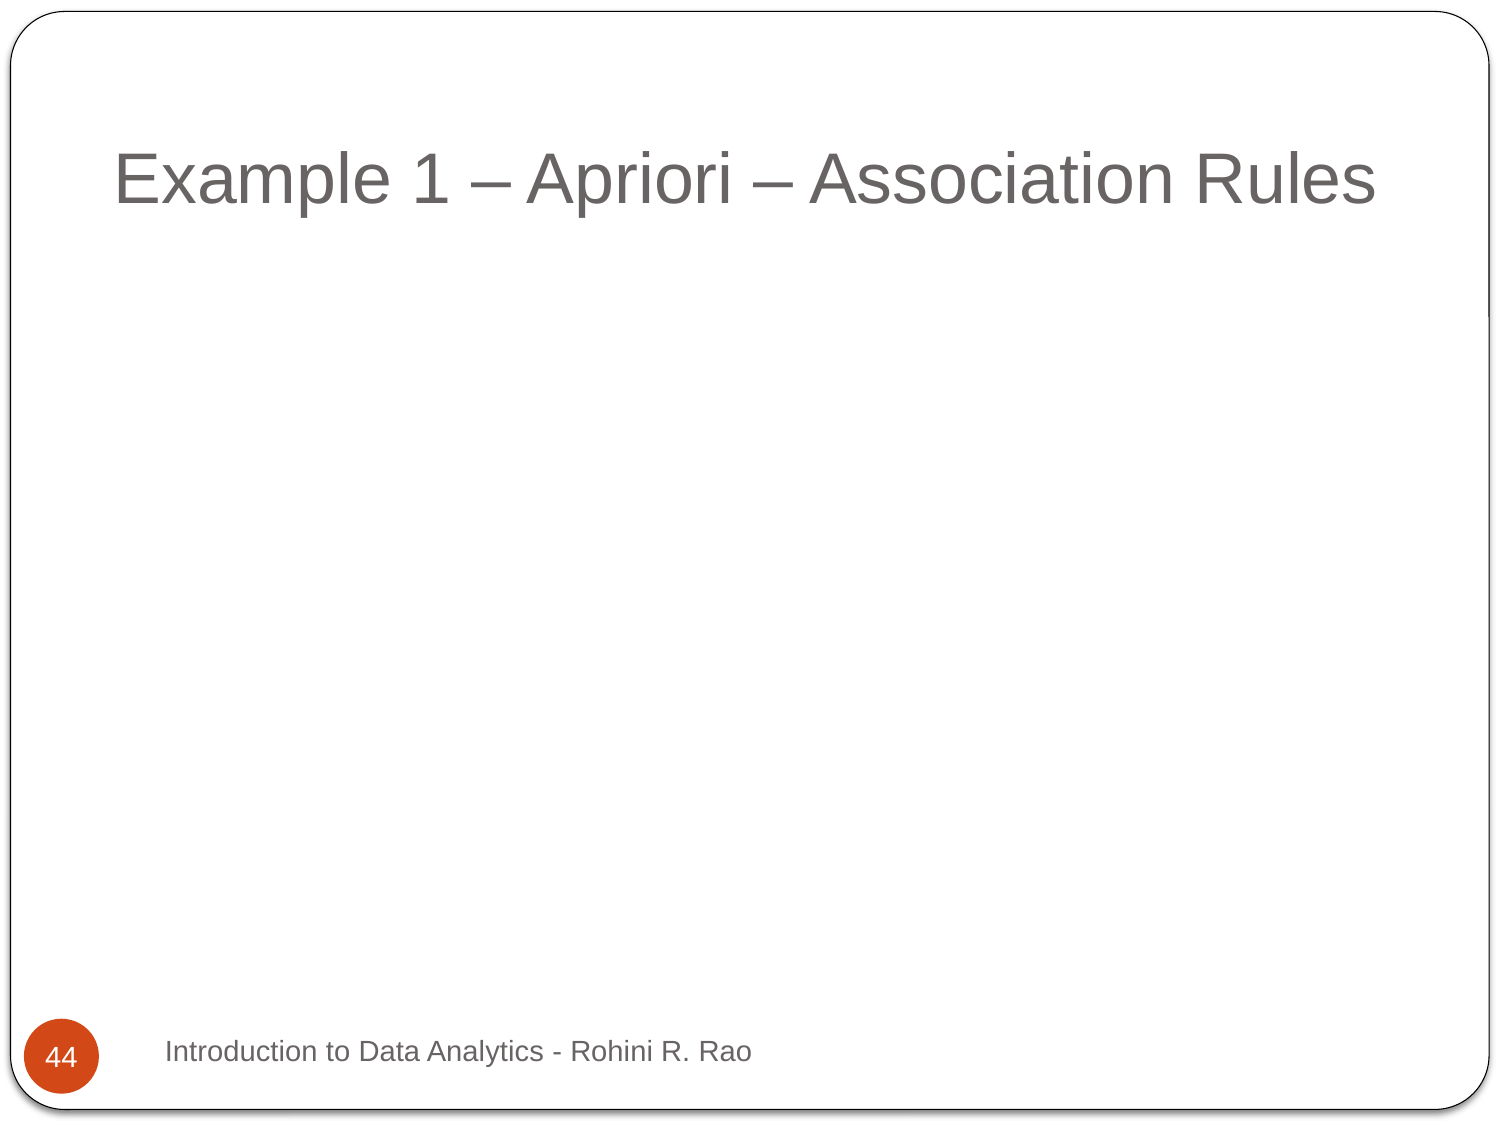

# Example 1 – Apriori – Association Rules

Introduction to Data Analytics - Rohini R. Rao
44